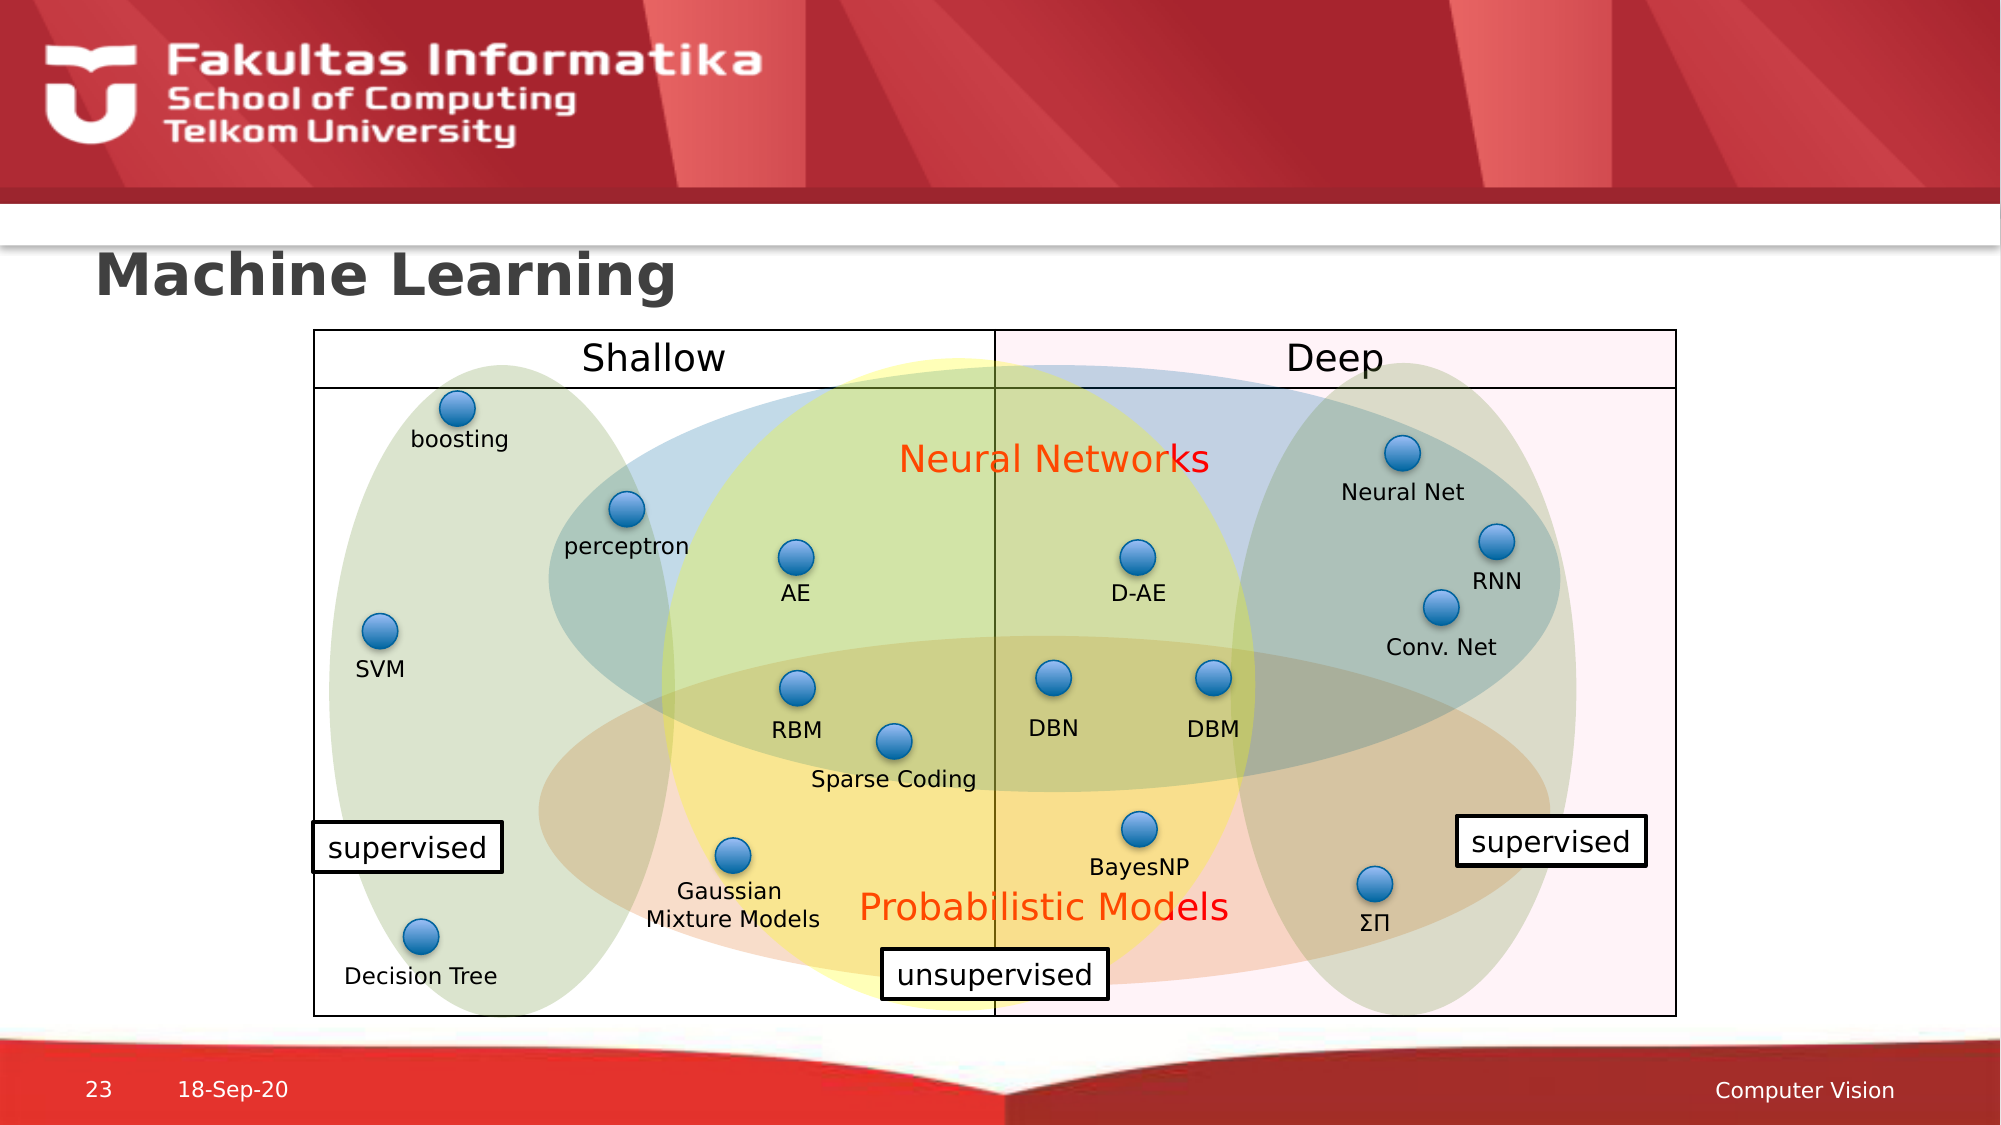

# Machine Learning
| Shallow | Deep |
| --- | --- |
|  |  |

Neural Networks

boosting

Neural Net

perceptron

RNN
AE
D-AE

Conv. Net
Probabilistic Models
SVM

DBN
DBM
RBM

Sparse Coding

supervised
supervised

BayesNP

Gaussian
Mixture Models
ΣΠ

unsupervised
Decision Tree
Computer Vision
23
18-Sep-20